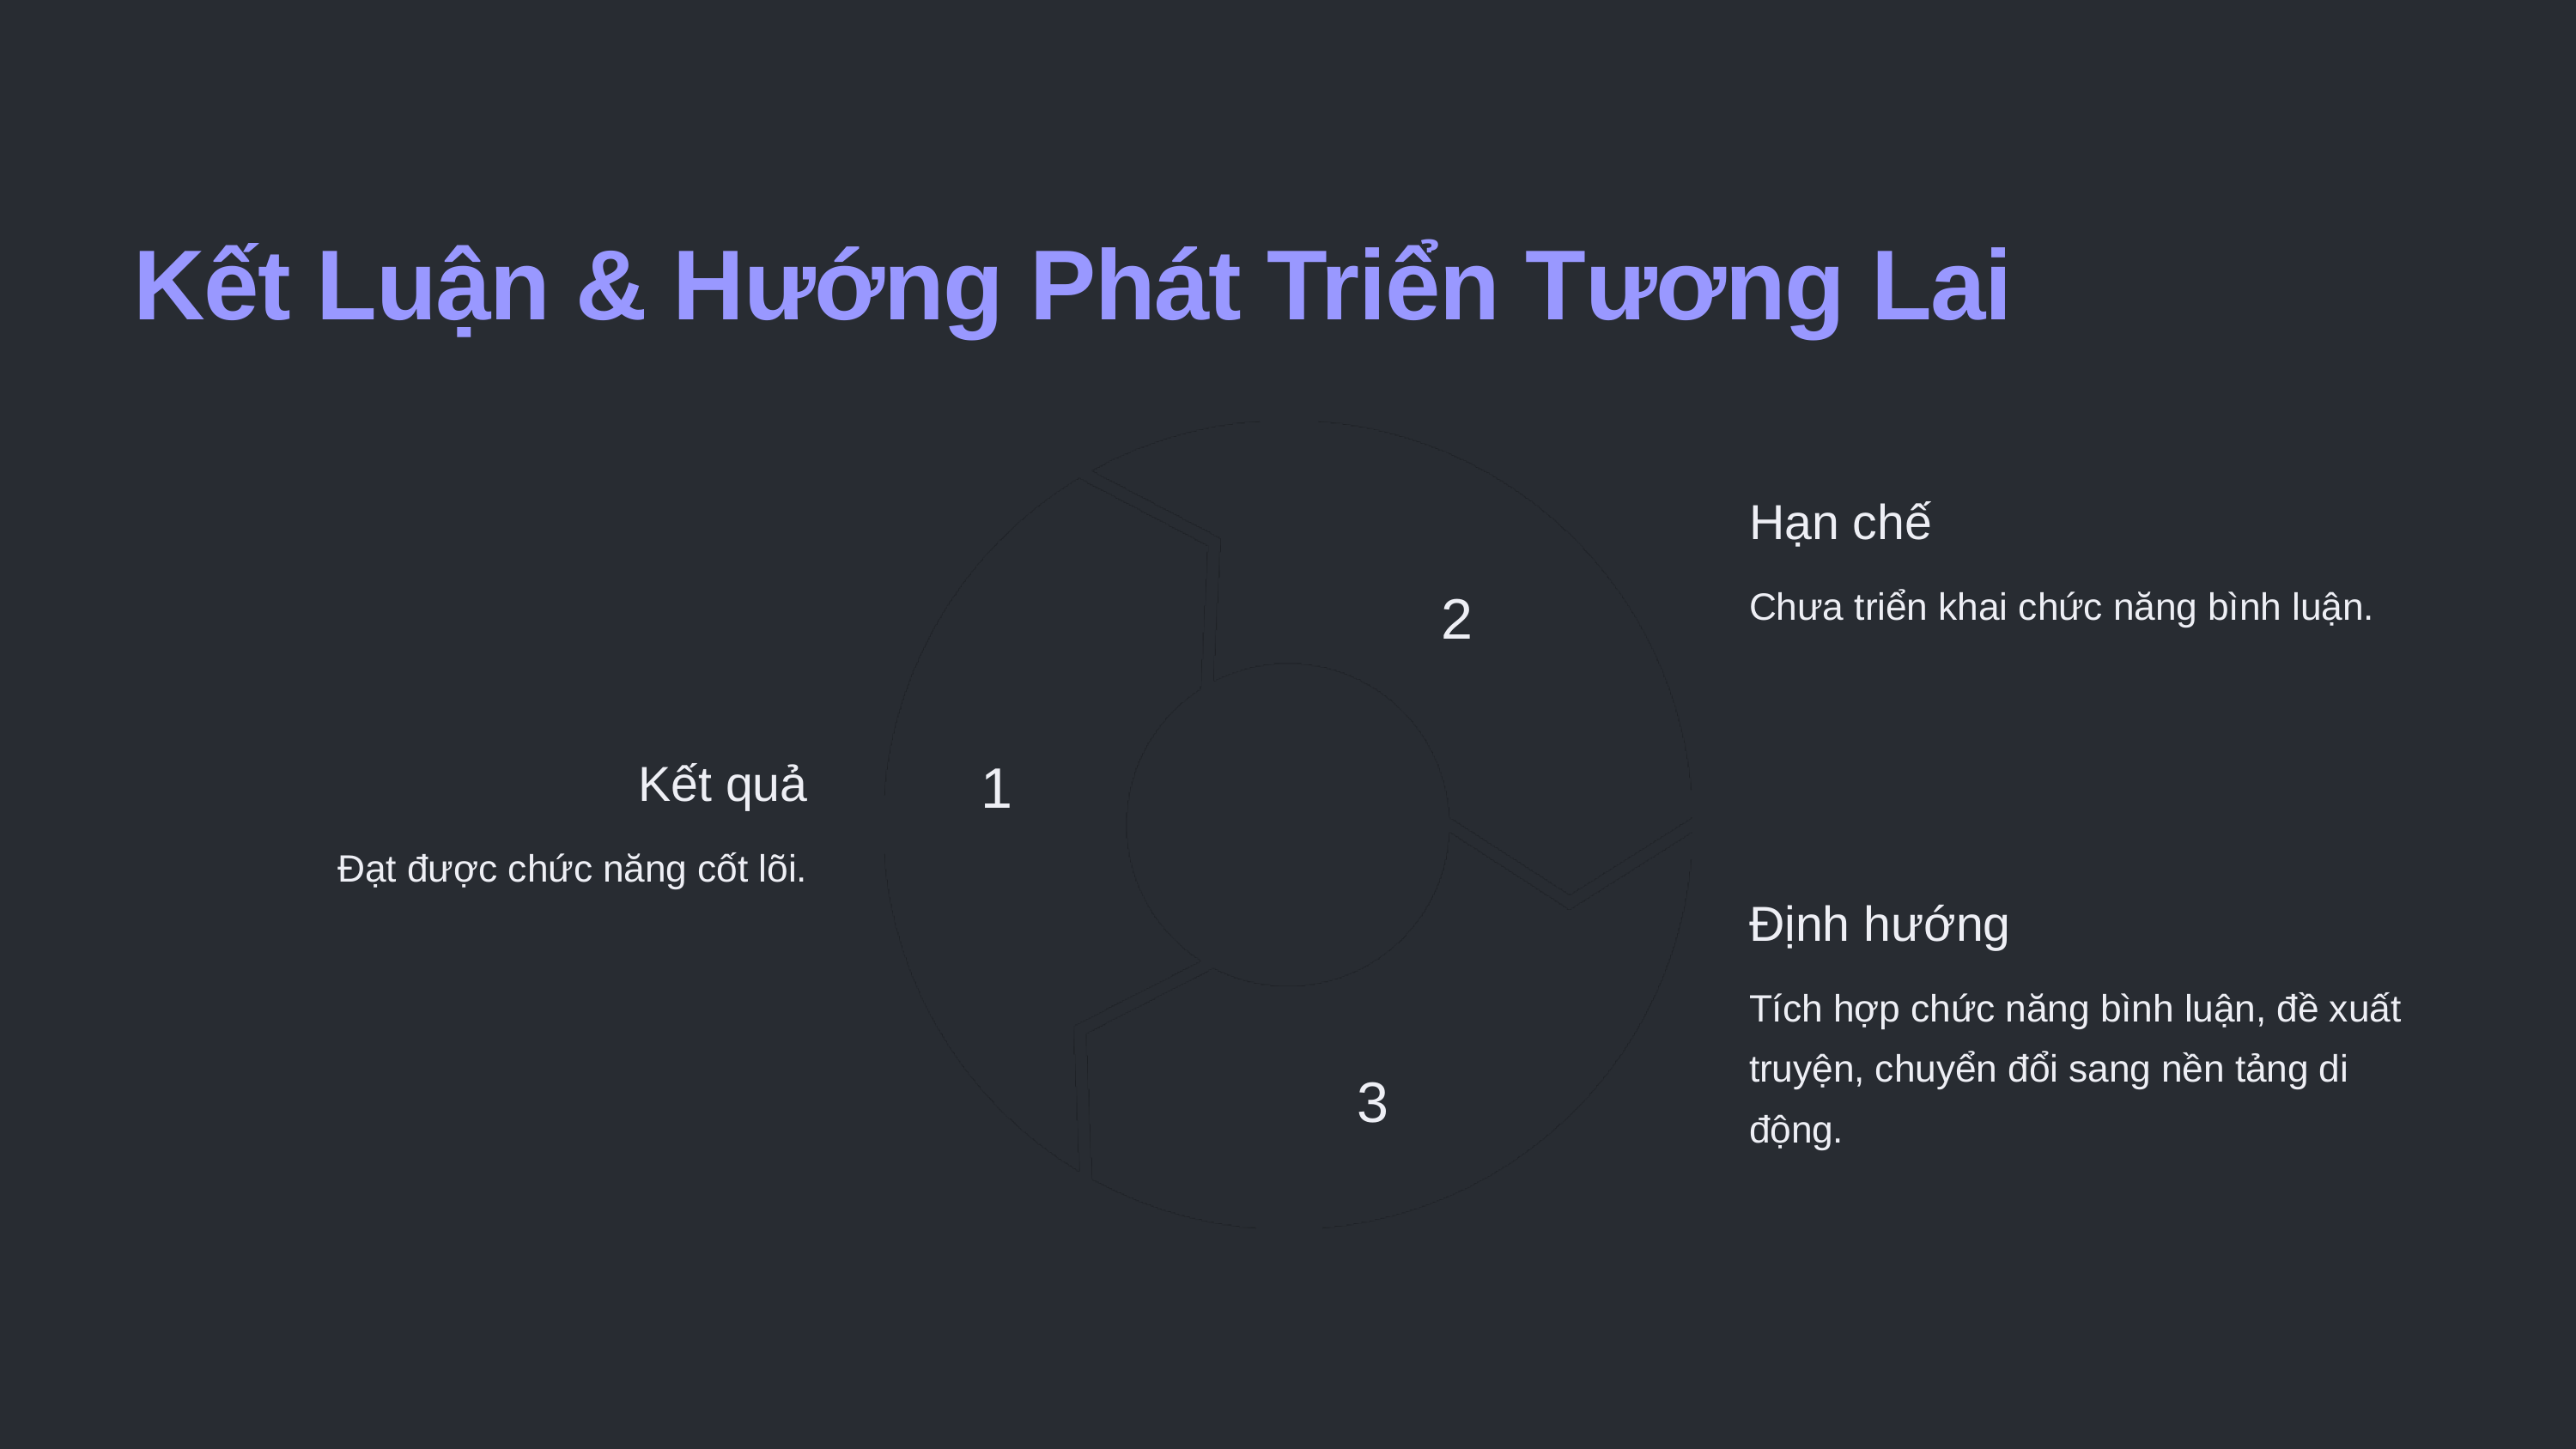

Kết Luận & Hướng Phát Triển Tương Lai

Hạn chế

2

Chưa triển khai chức năng bình luận.

1

Kết quả

Đạt được chức năng cốt lõi.

Định hướng

Tích hợp chức năng bình luận, đề xuất truyện, chuyển đổi sang nền tảng di động.

3